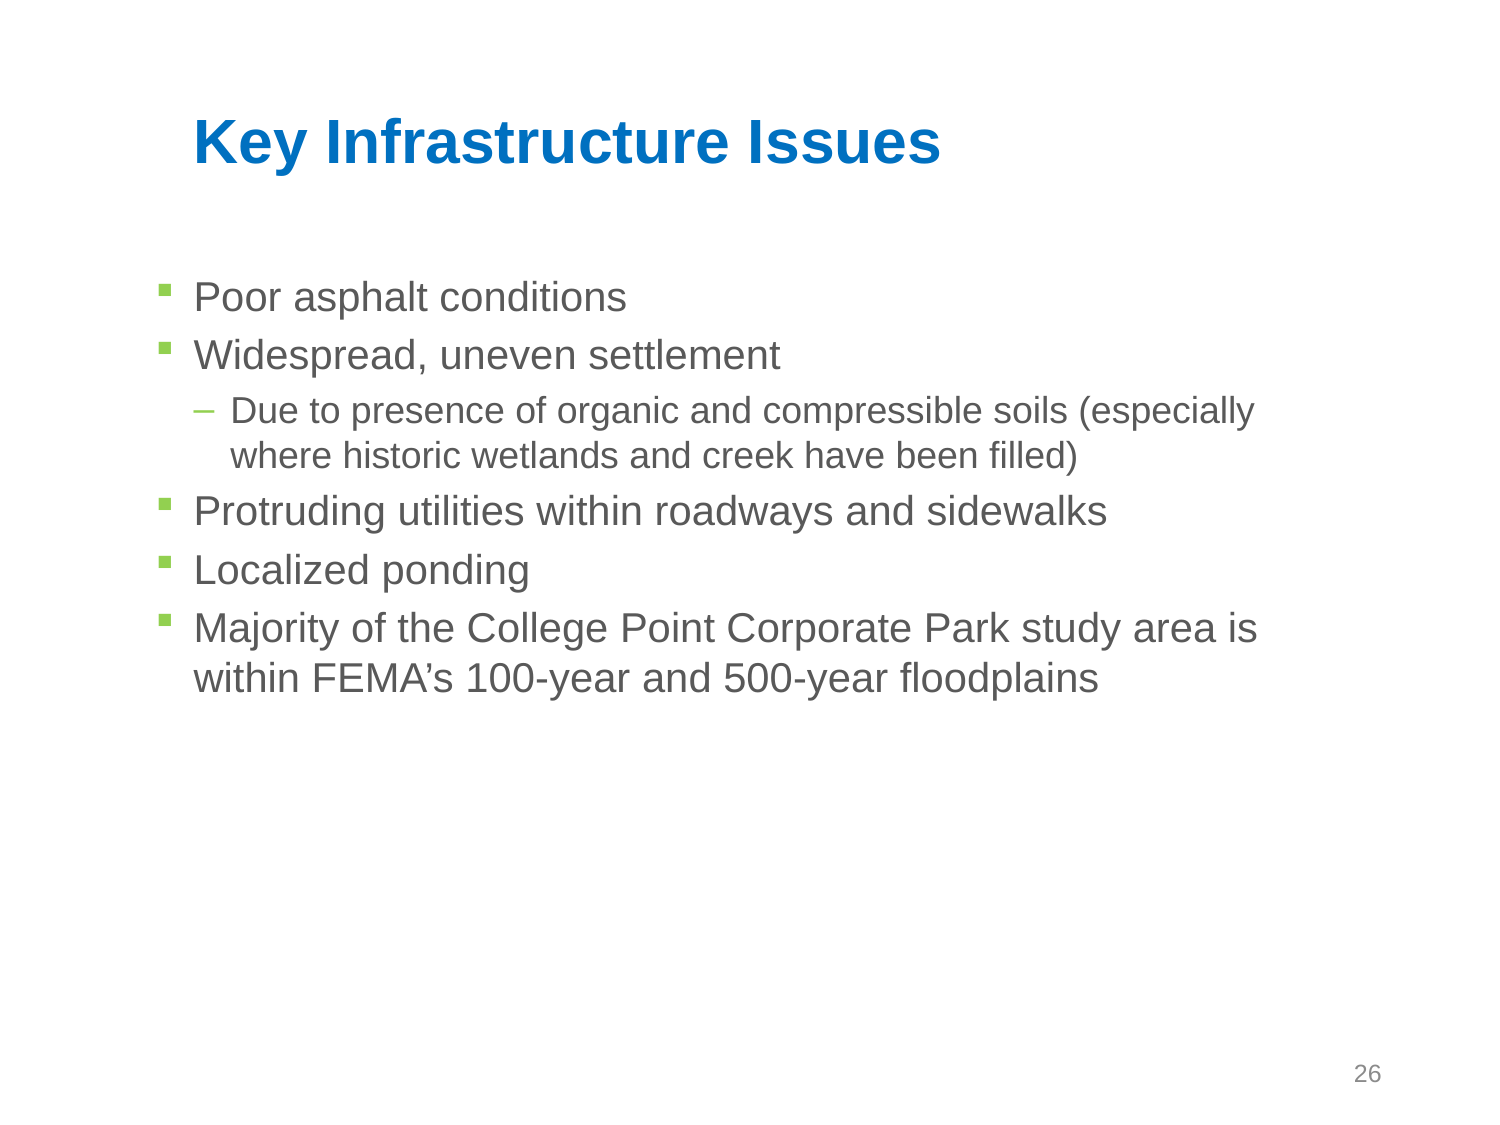

# Key Infrastructure Issues
Poor asphalt conditions
Widespread, uneven settlement
Due to presence of organic and compressible soils (especially where historic wetlands and creek have been filled)
Protruding utilities within roadways and sidewalks
Localized ponding
Majority of the College Point Corporate Park study area is within FEMA’s 100-year and 500-year floodplains

26